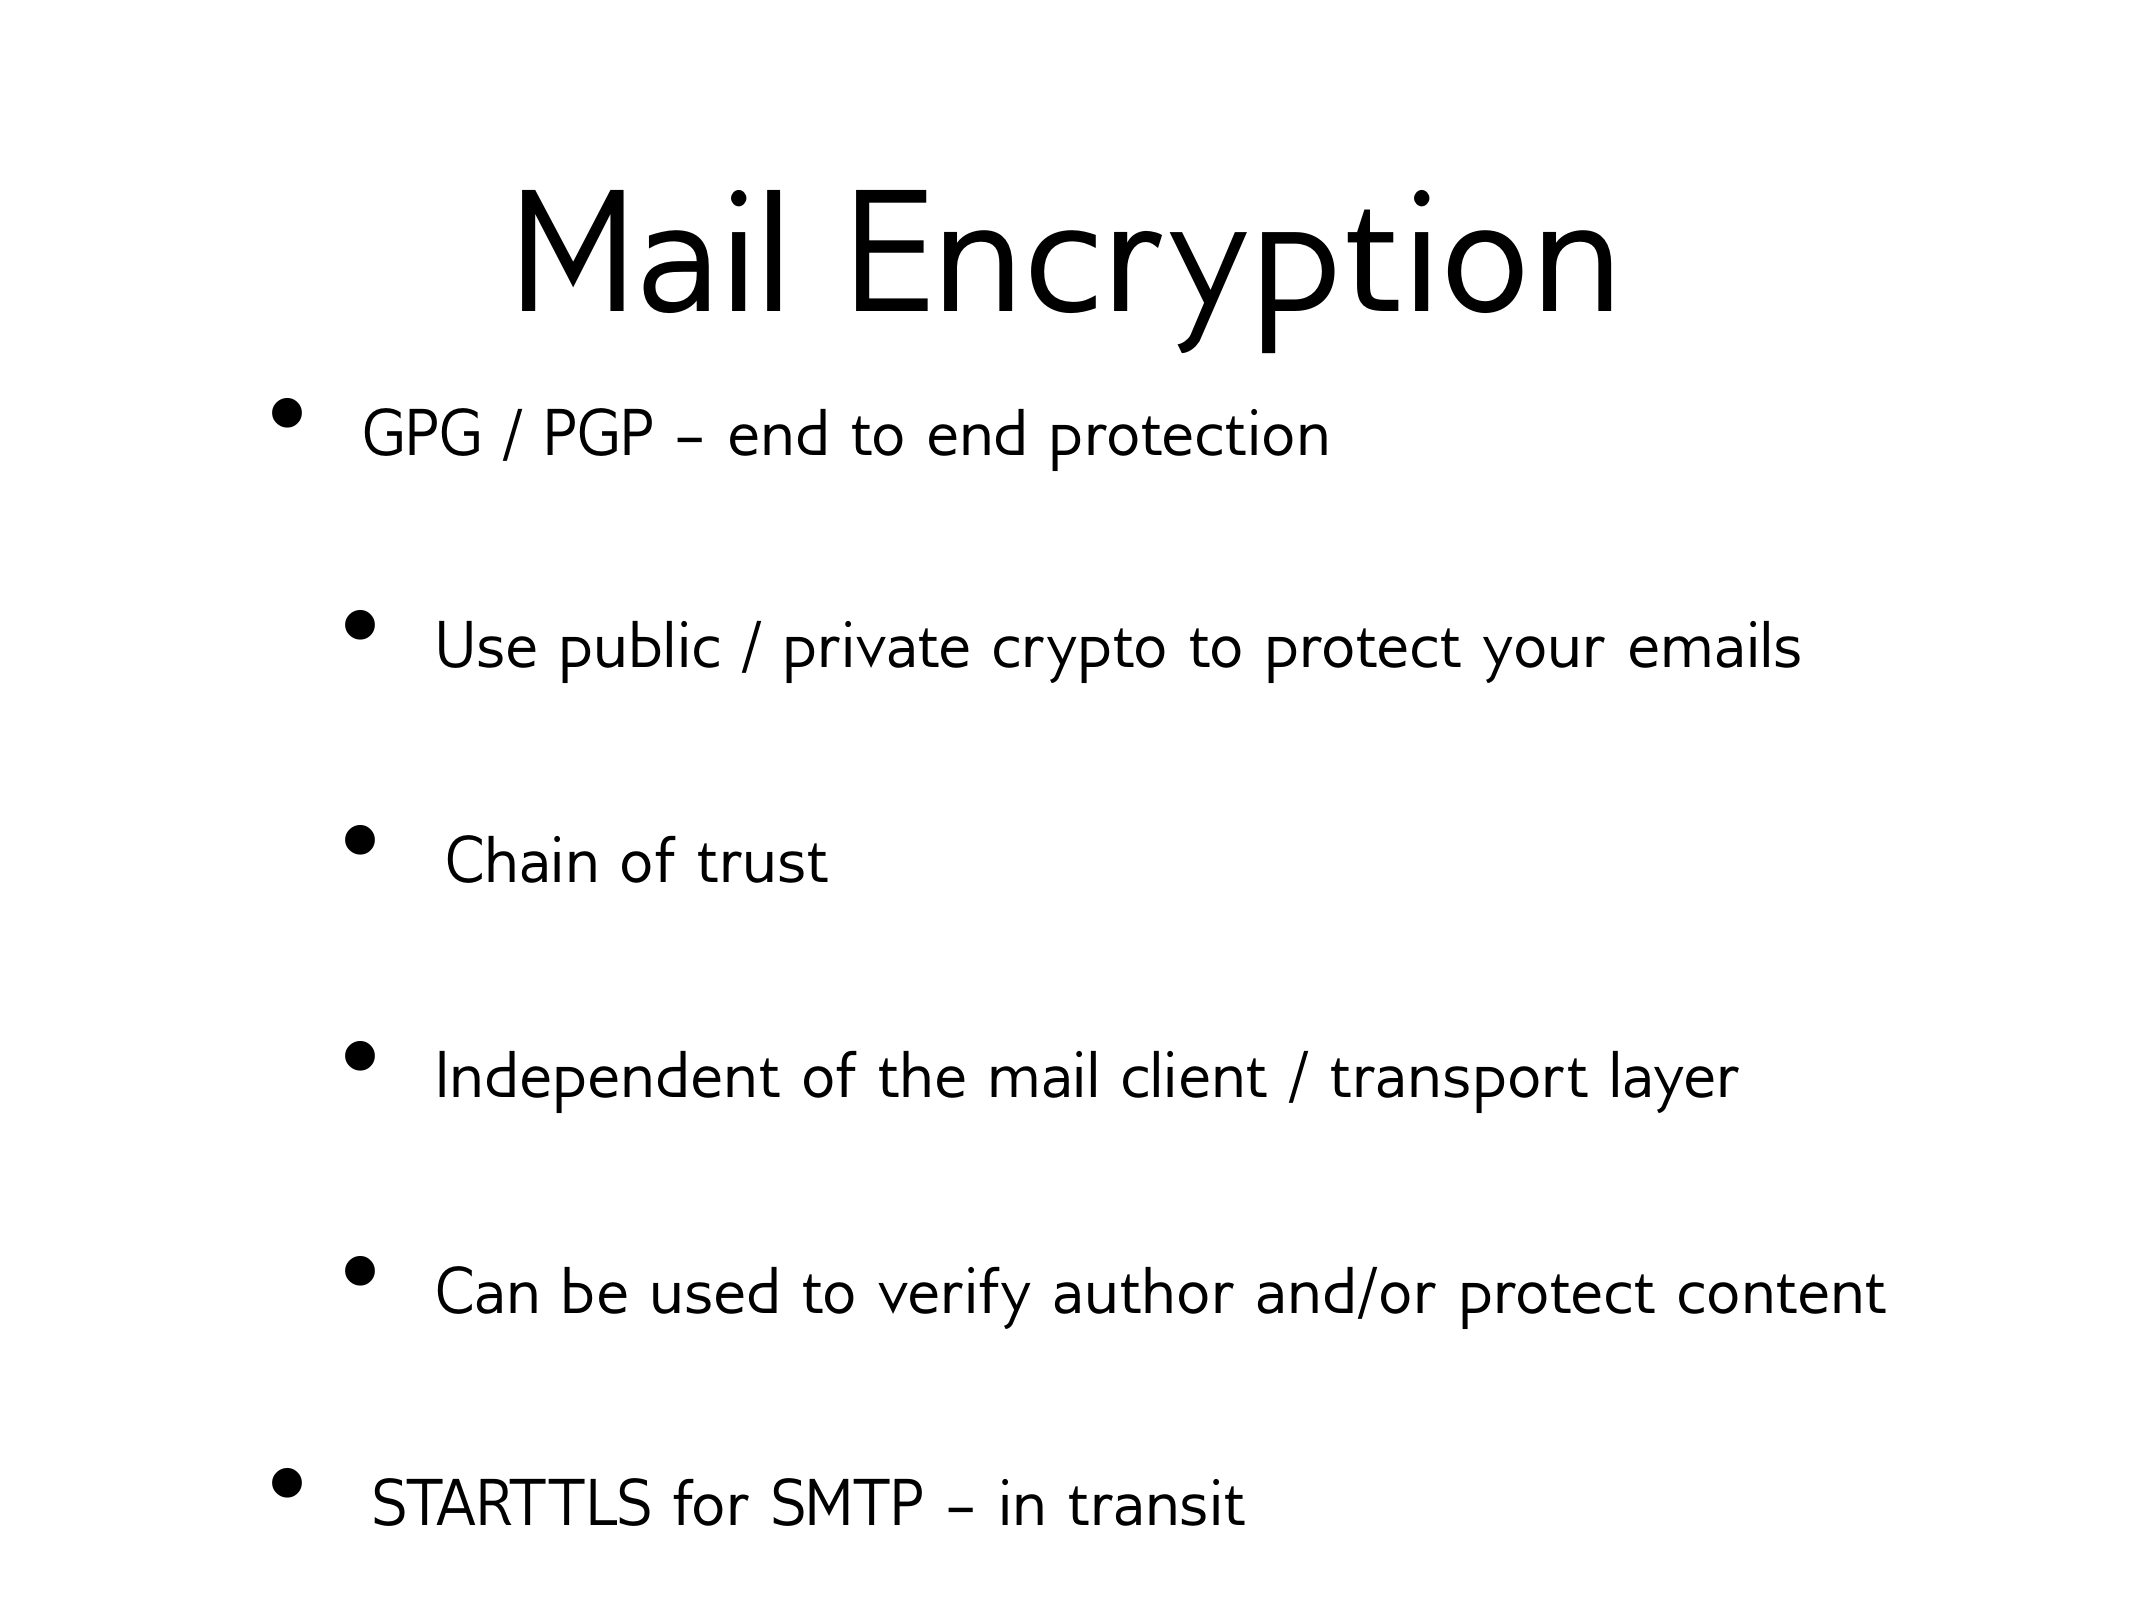

# Mail Encryption
GPG / PGP – end to end protection

Use public / private crypto to protect your emails

 Chain of trust

Independent of the mail client / transport layer

Can be used to verify author and/or protect content

 STARTTLS for SMTP – in transit